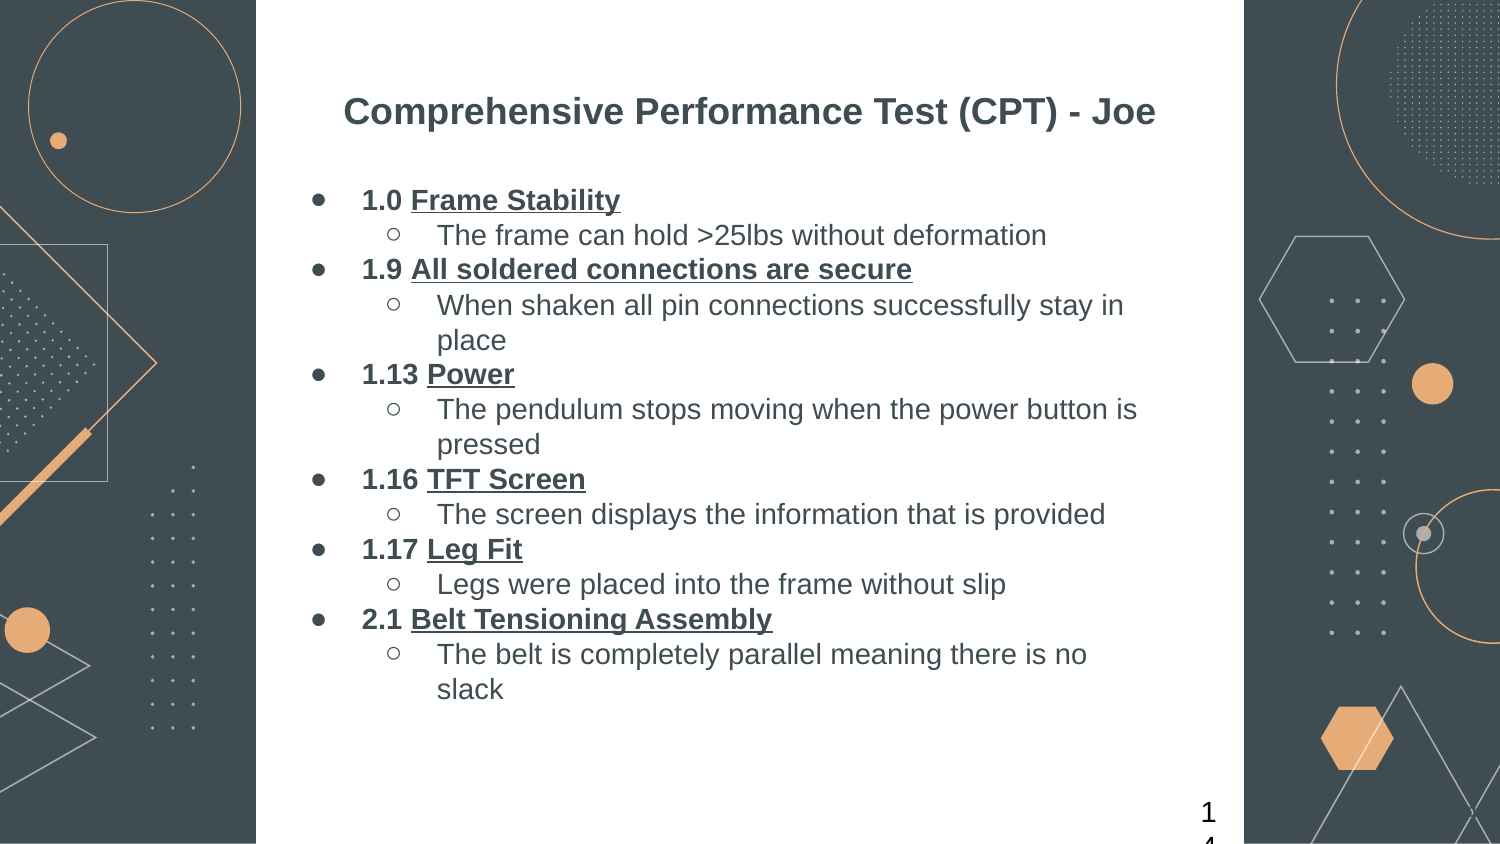

# Comprehensive Performance Test (CPT) - Joe
1.0 Frame Stability
The frame can hold >25lbs without deformation
1.9 All soldered connections are secure
When shaken all pin connections successfully stay in place
1.13 Power
The pendulum stops moving when the power button is pressed
1.16 TFT Screen
The screen displays the information that is provided
1.17 Leg Fit
Legs were placed into the frame without slip
2.1 Belt Tensioning Assembly
The belt is completely parallel meaning there is no slack
14
14